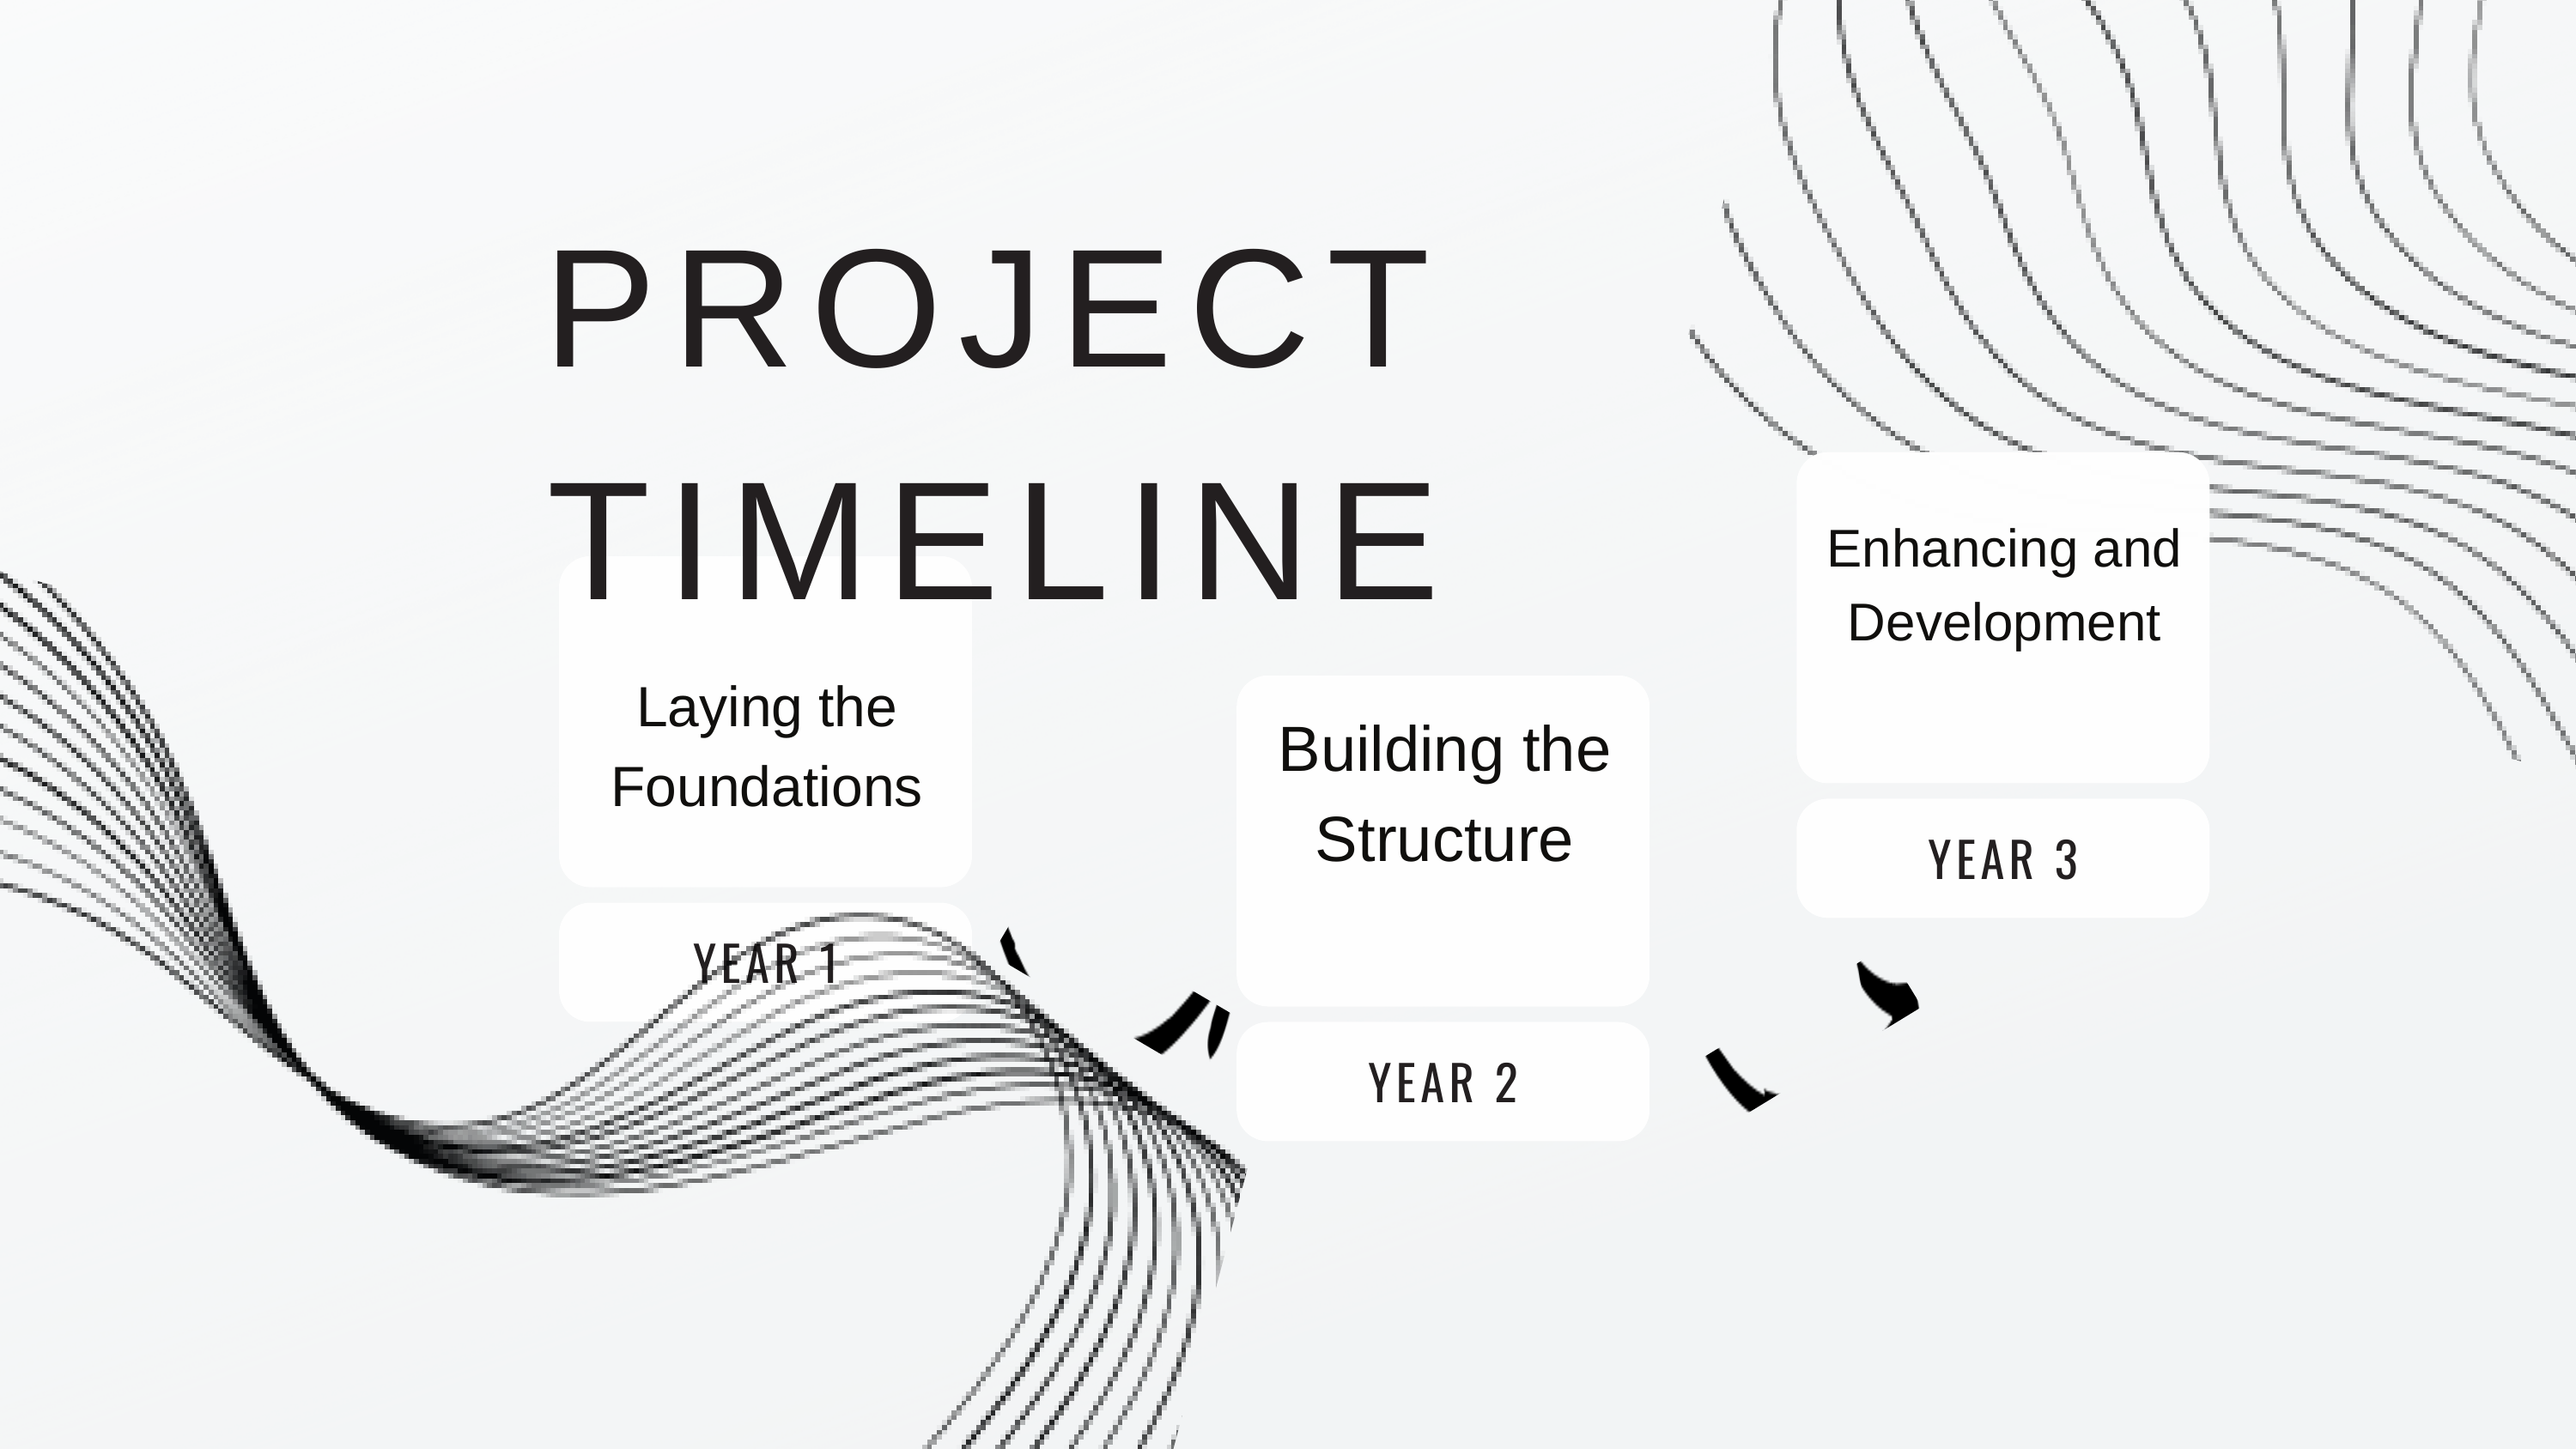

PROJECT TIMELINE

Enhancing and Development

Laying the Foundations

Building the Structure

YEAR 3

YEAR 1

YEAR 2